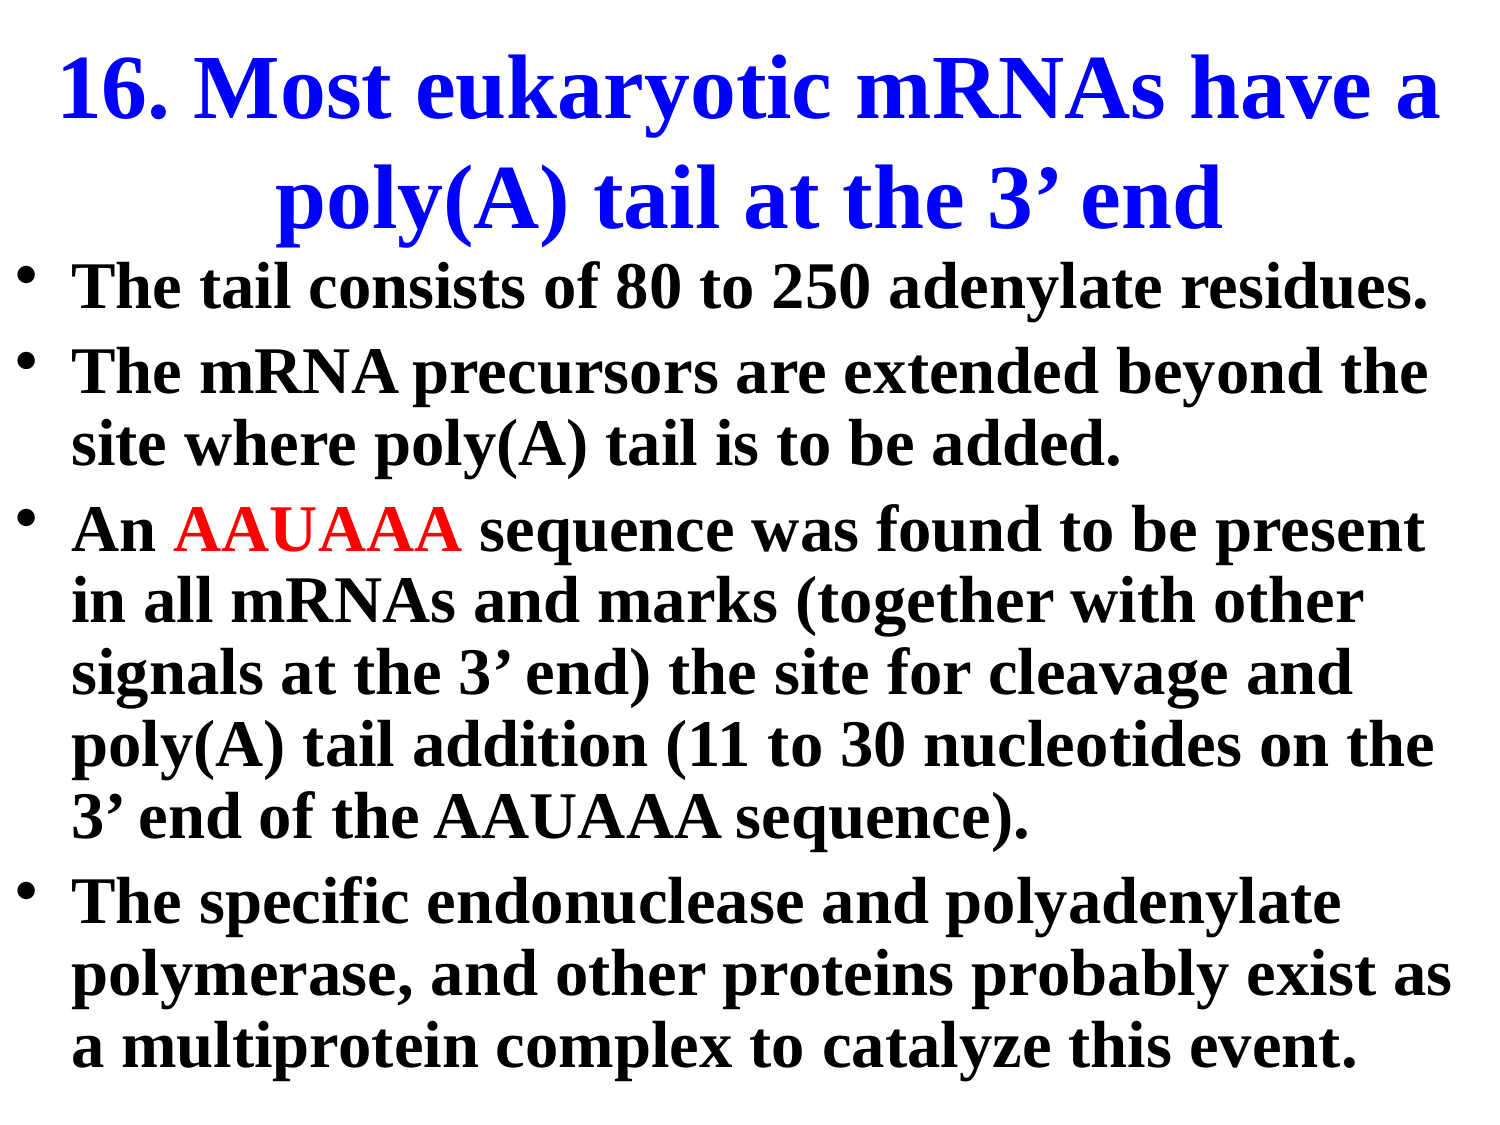

# 16. Most eukaryotic mRNAs have a poly(A) tail at the 3’ end
The tail consists of 80 to 250 adenylate residues.
The mRNA precursors are extended beyond the site where poly(A) tail is to be added.
An AAUAAA sequence was found to be present in all mRNAs and marks (together with other signals at the 3’ end) the site for cleavage and poly(A) tail addition (11 to 30 nucleotides on the 3’ end of the AAUAAA sequence).
The specific endonuclease and polyadenylate polymerase, and other proteins probably exist as a multiprotein complex to catalyze this event.